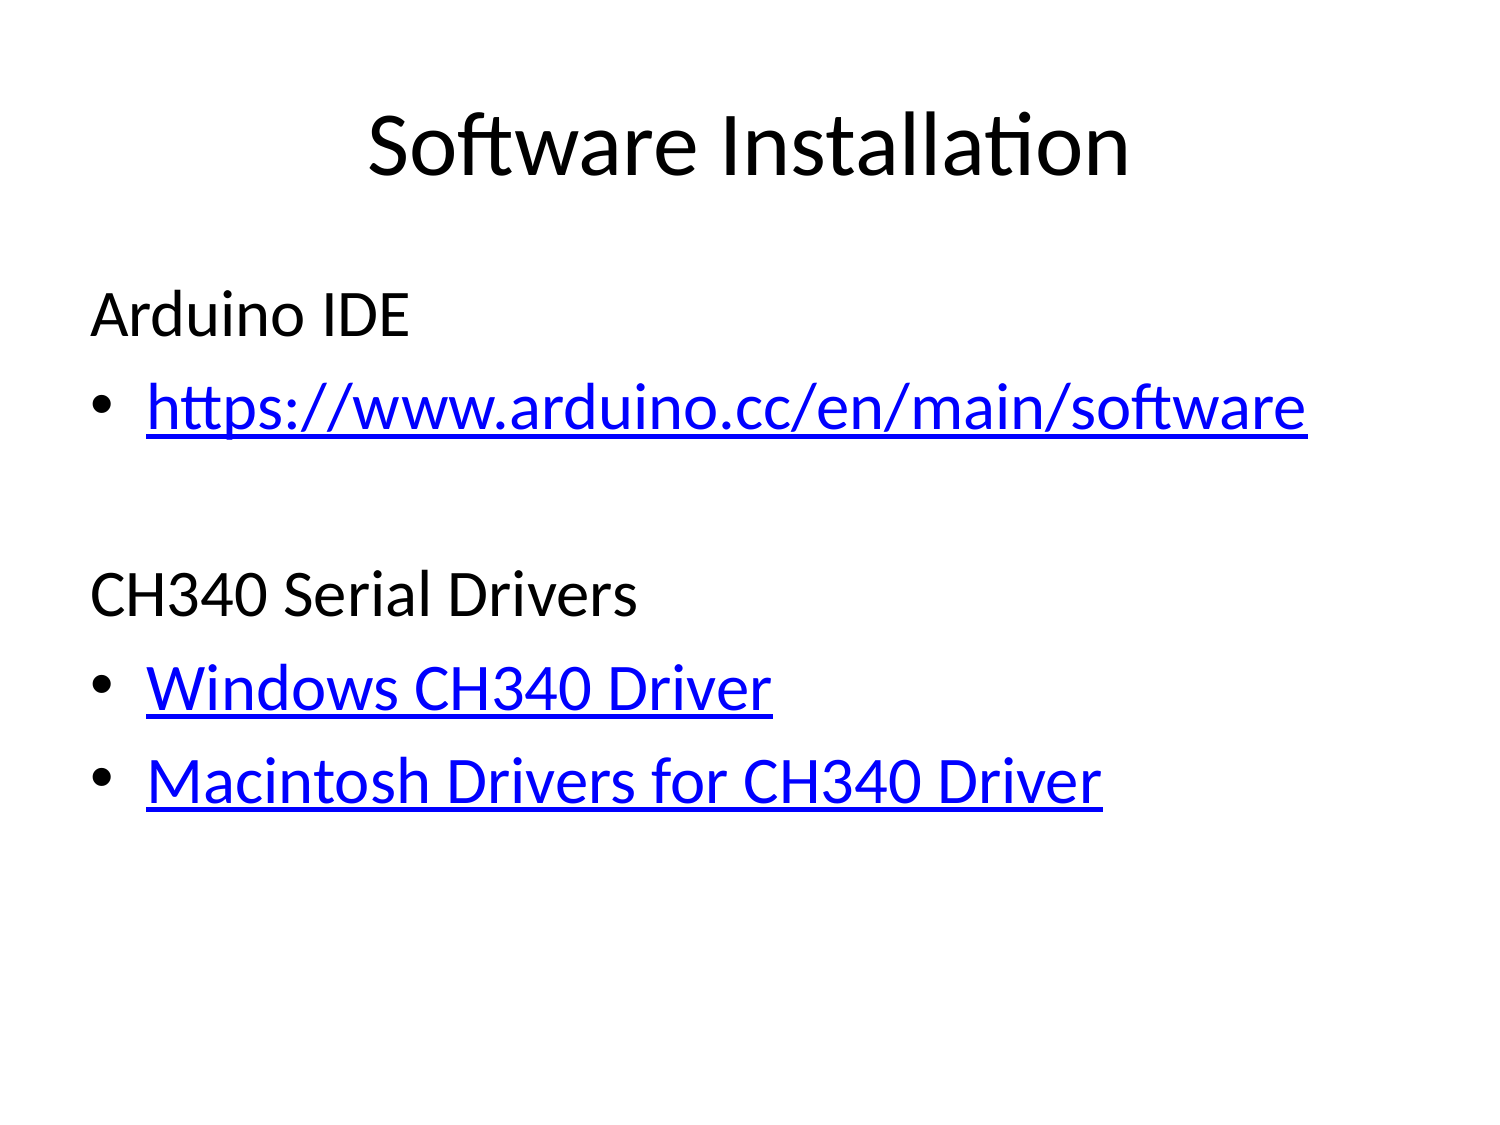

# Software Installation
Arduino IDE
https://www.arduino.cc/en/main/software

CH340 Serial Drivers
Windows CH340 Driver
Macintosh Drivers for CH340 Driver